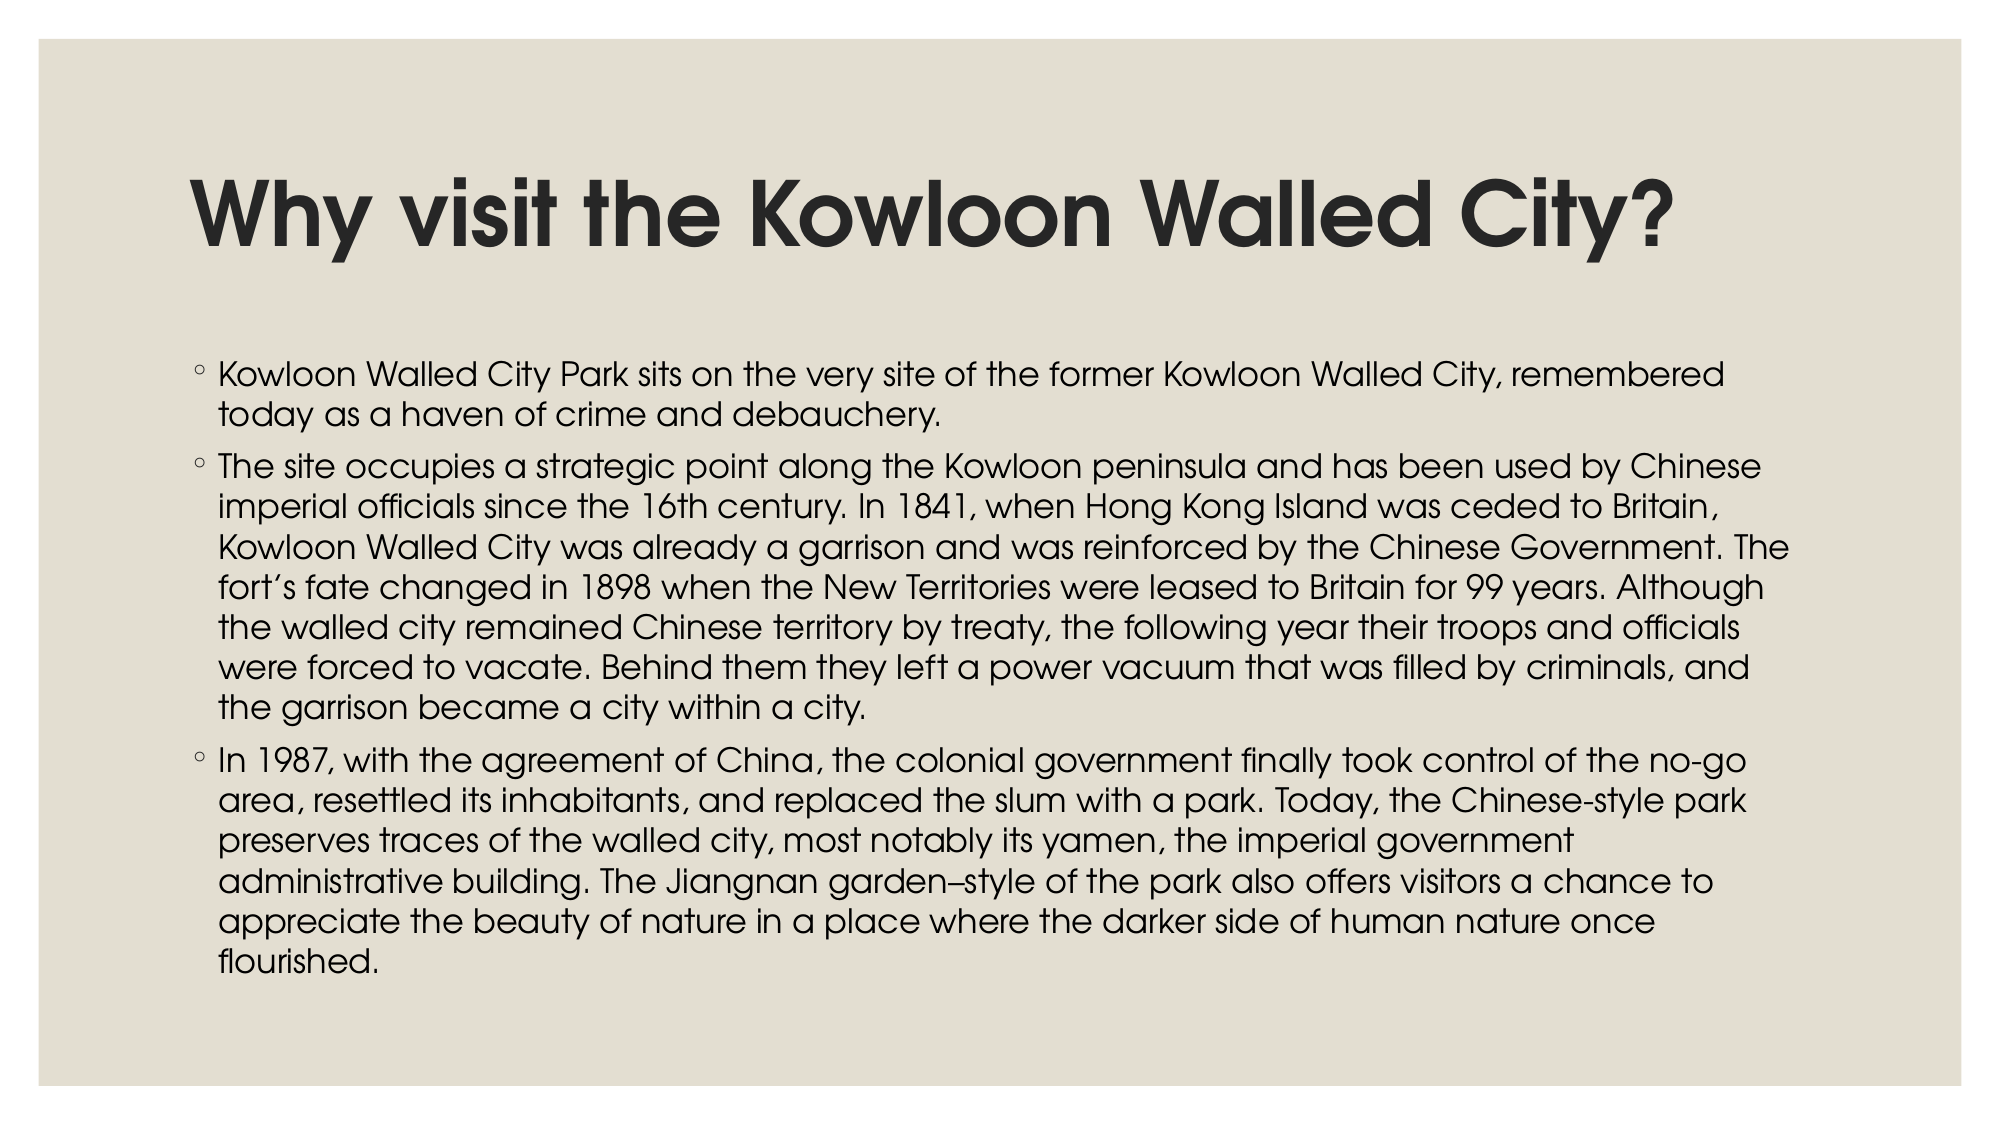

# Why visit the Kowloon Walled City?
Kowloon Walled City Park sits on the very site of the former Kowloon Walled City, remembered today as a haven of crime and debauchery.
The site occupies a strategic point along the Kowloon peninsula and has been used by Chinese imperial officials since the 16th century. In 1841, when Hong Kong Island was ceded to Britain, Kowloon Walled City was already a garrison and was reinforced by the Chinese Government. The fort’s fate changed in 1898 when the New Territories were leased to Britain for 99 years. Although the walled city remained Chinese territory by treaty, the following year their troops and officials were forced to vacate. Behind them they left a power vacuum that was filled by criminals, and the garrison became a city within a city.
In 1987, with the agreement of China, the colonial government finally took control of the no-go area, resettled its inhabitants, and replaced the slum with a park. Today, the Chinese-style park preserves traces of the walled city, most notably its yamen, the imperial government administrative building. The Jiangnan garden–style of the park also offers visitors a chance to appreciate the beauty of nature in a place where the darker side of human nature once flourished.